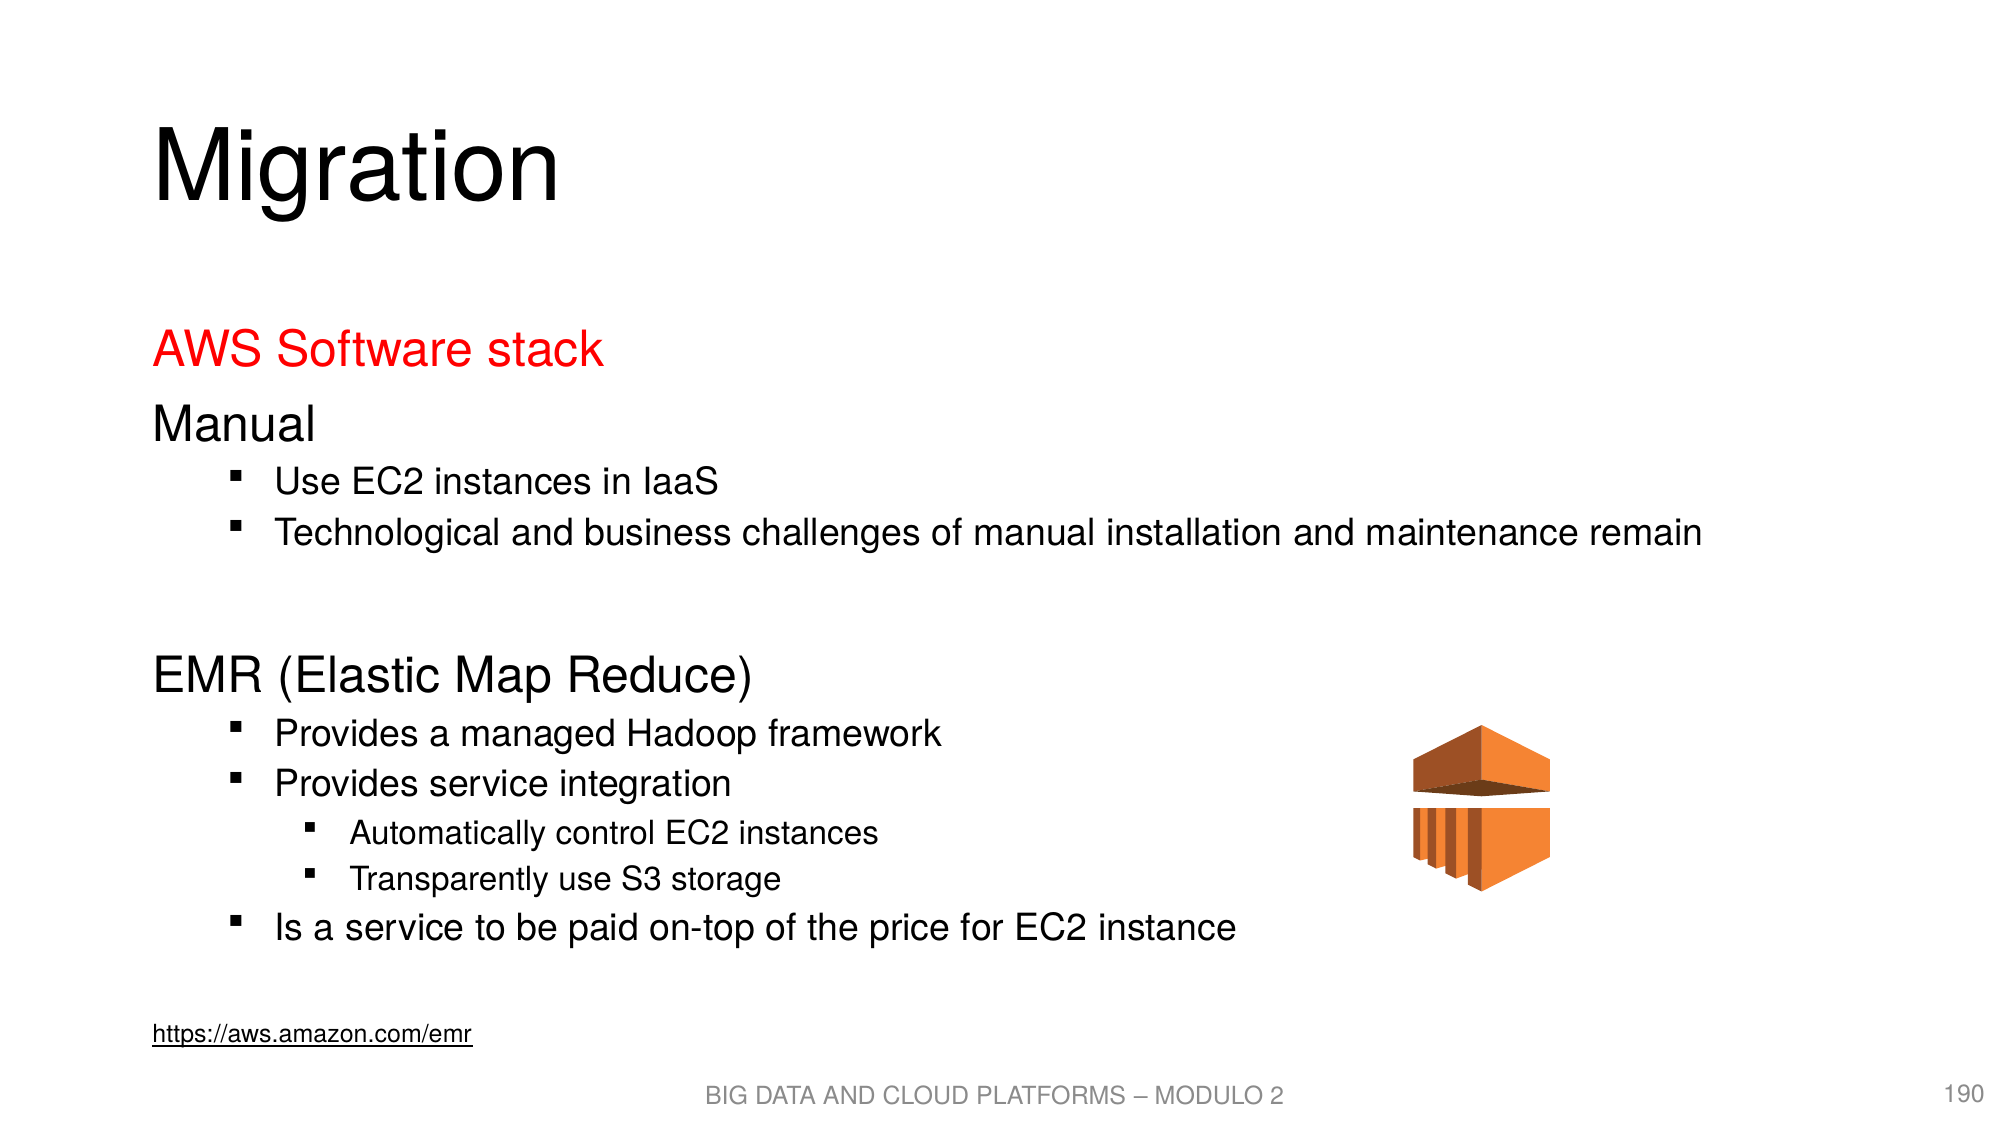

# Migration
AWS Software stack
Manual
Use EC2 instances in IaaS
Technological and business challenges of manual installation and maintenance remain

EMR (Elastic Map Reduce)
Provides a managed Hadoop framework
Provides service integration
Automatically control EC2 instances
Transparently use S3 storage
Is a service to be paid on-top of the price for EC2 instance

https://aws.amazon.com/emr
190